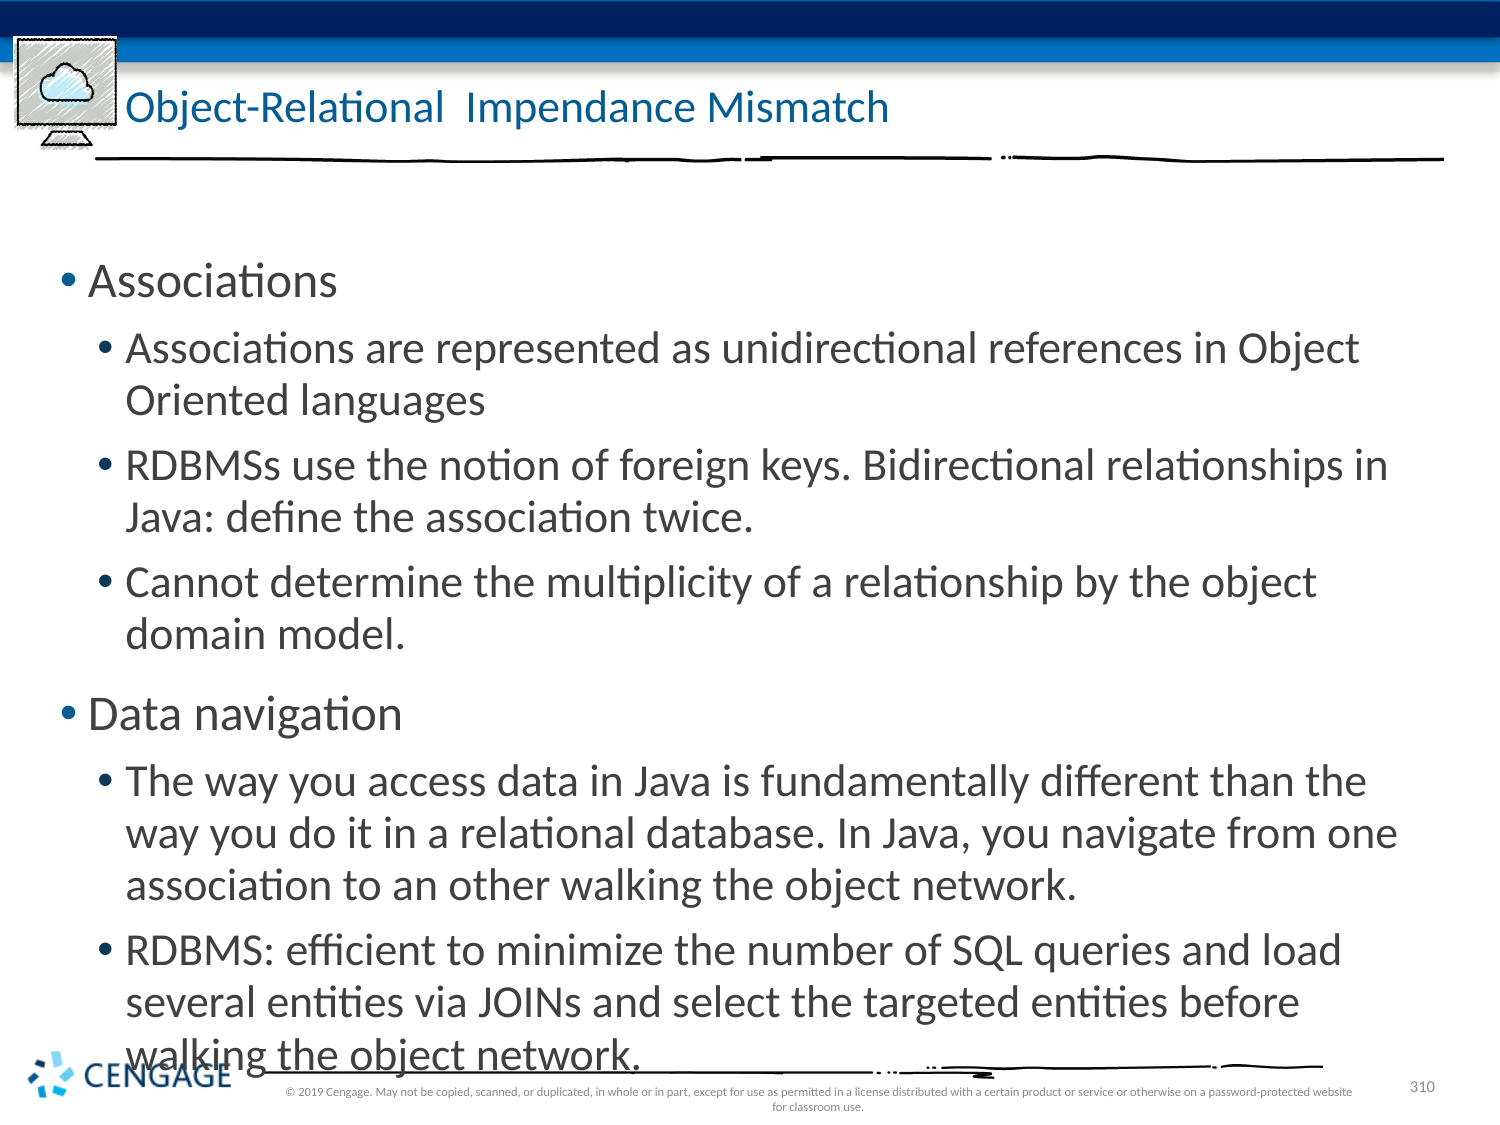

# Object-Relational  Impendance Mismatch
Associations
Associations are represented as unidirectional references in Object Oriented languages
RDBMSs use the notion of foreign keys. Bidirectional relationships in Java: define the association twice.
Cannot determine the multiplicity of a relationship by the object domain model.
Data navigation
The way you access data in Java is fundamentally different than the way you do it in a relational database. In Java, you navigate from one association to an other walking the object network.
RDBMS: efficient to minimize the number of SQL queries and load several entities via JOINs and select the targeted entities before walking the object network.
© 2019 Cengage. May not be copied, scanned, or duplicated, in whole or in part, except for use as permitted in a license distributed with a certain product or service or otherwise on a password-protected website for classroom use.